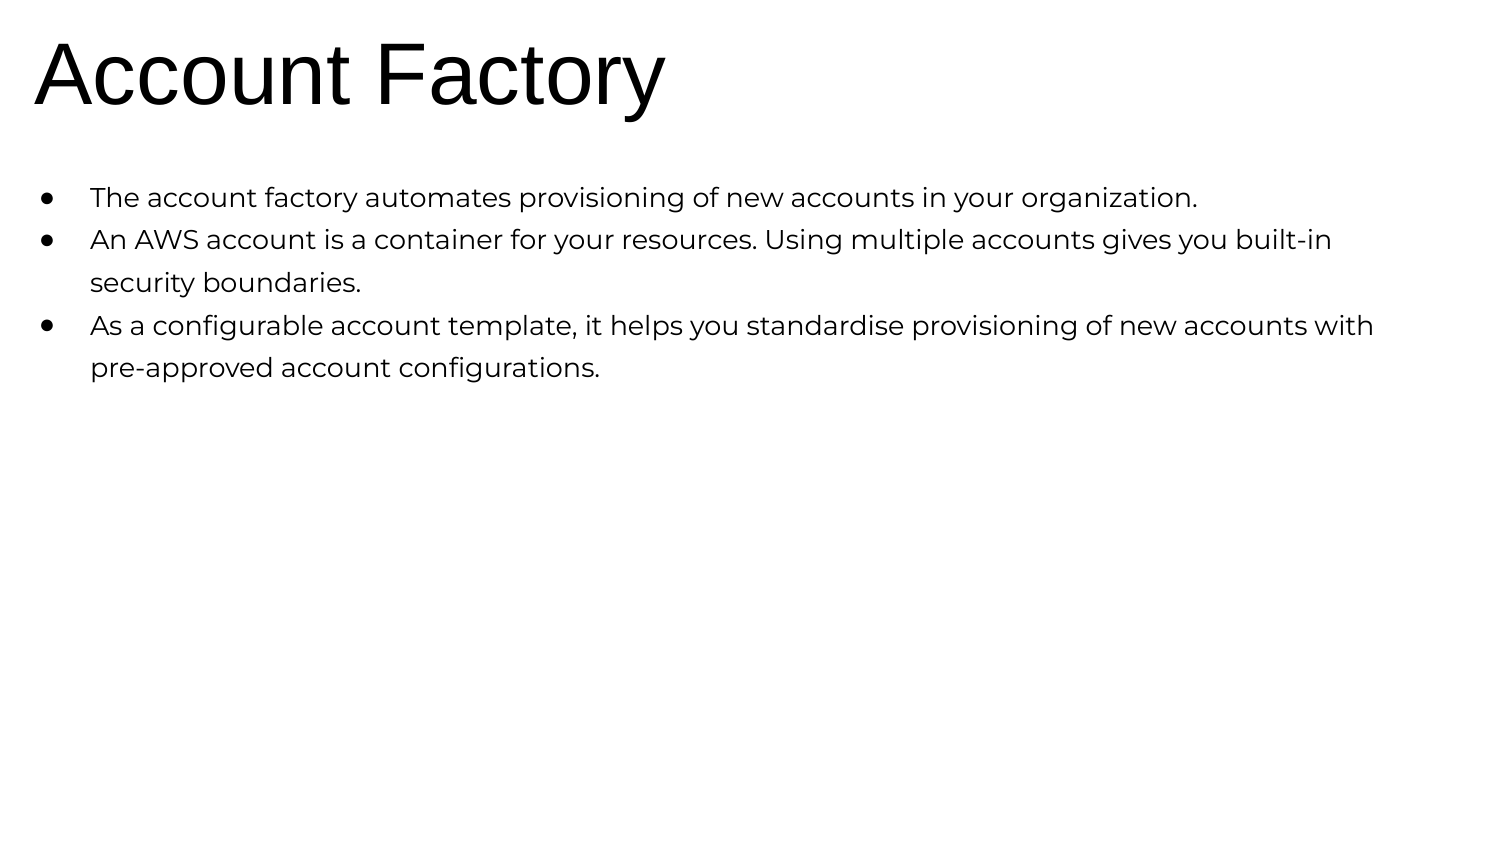

# Account Factory
The account factory automates provisioning of new accounts in your organization.
An AWS account is a container for your resources. Using multiple accounts gives you built-in security boundaries.
As a configurable account template, it helps you standardise provisioning of new accounts with pre-approved account configurations.